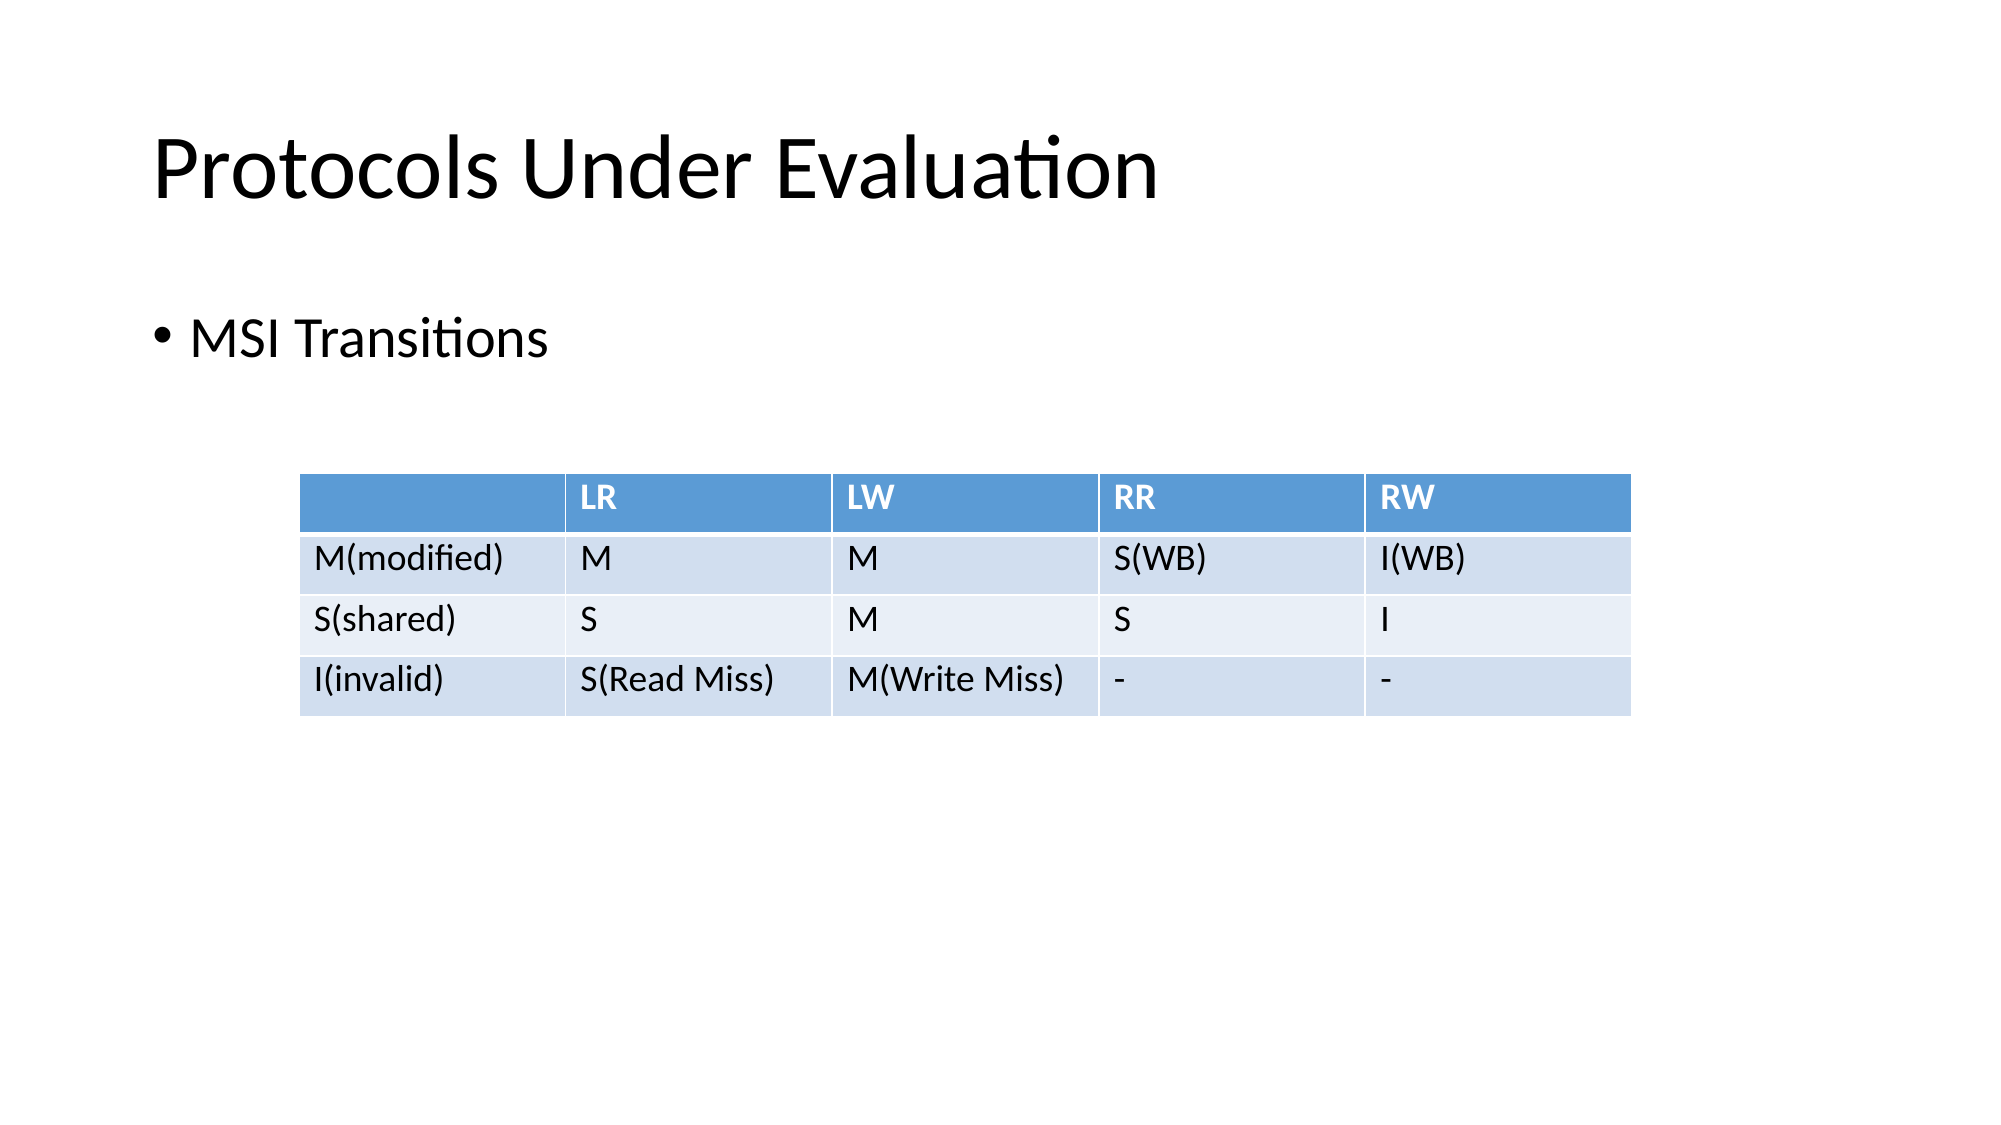

# Protocols Under Evaluation
MSI Transitions
|  | LR | LW | RR | RW |
| --- | --- | --- | --- | --- |
| M(modified) | M | M | S(WB) | I(WB) |
| S(shared) | S | M | S | I |
| I(invalid) | S(Read Miss) | M(Write Miss) | - | - |